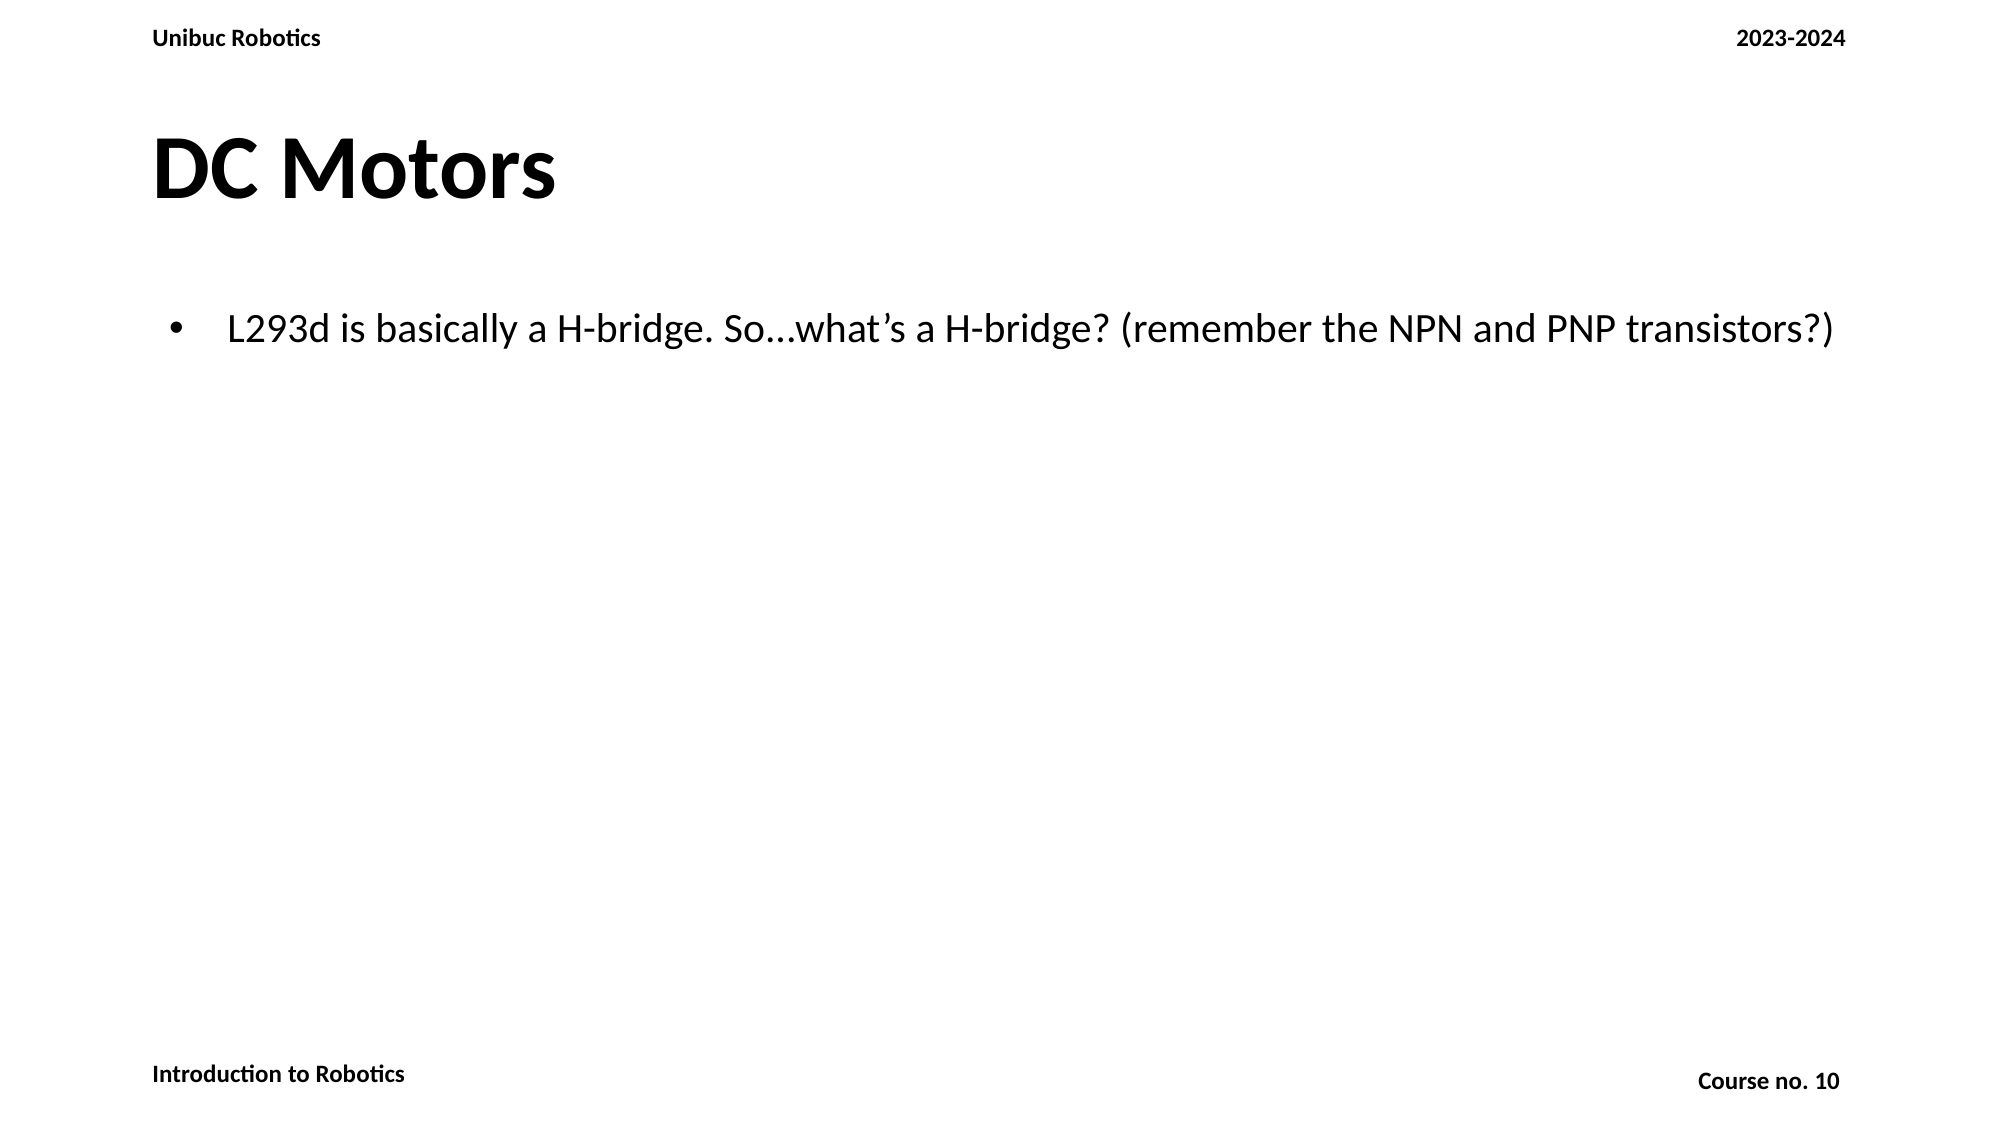

# DC Motors
L293d is basically a H-bridge. So...what’s a H-bridge? (remember the NPN and PNP transistors?)